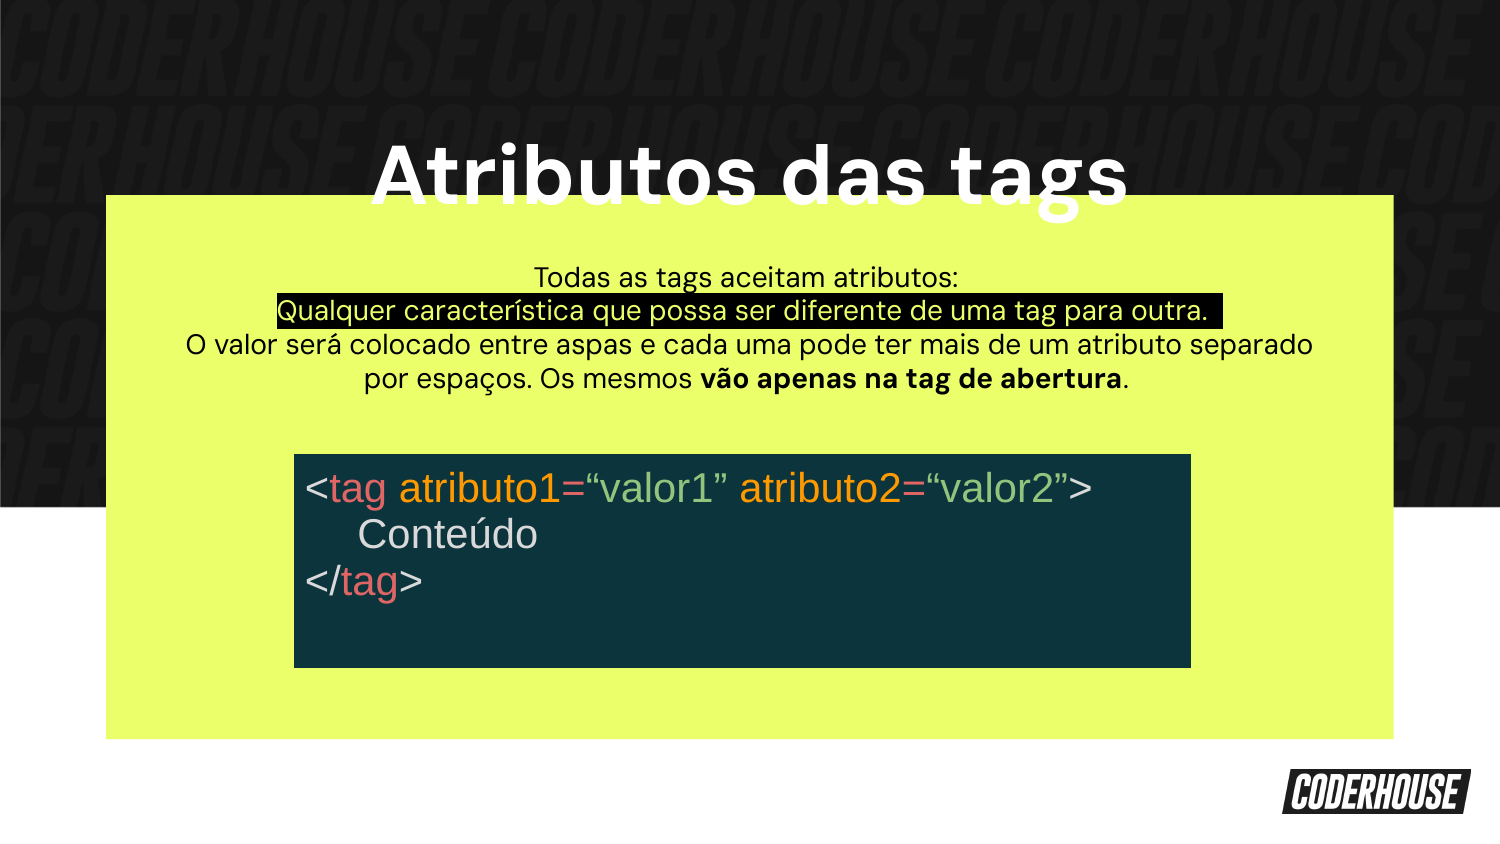

Atributos das tags

Todas as tags aceitam atributos:
Qualquer característica que possa ser diferente de uma tag para outra.
O valor será colocado entre aspas e cada uma pode ter mais de um atributo separado por espaços. Os mesmos vão apenas na tag de abertura.
| <tag atributo1=“valor1” atributo2=“valor2”> Conteúdo </tag> |
| --- |